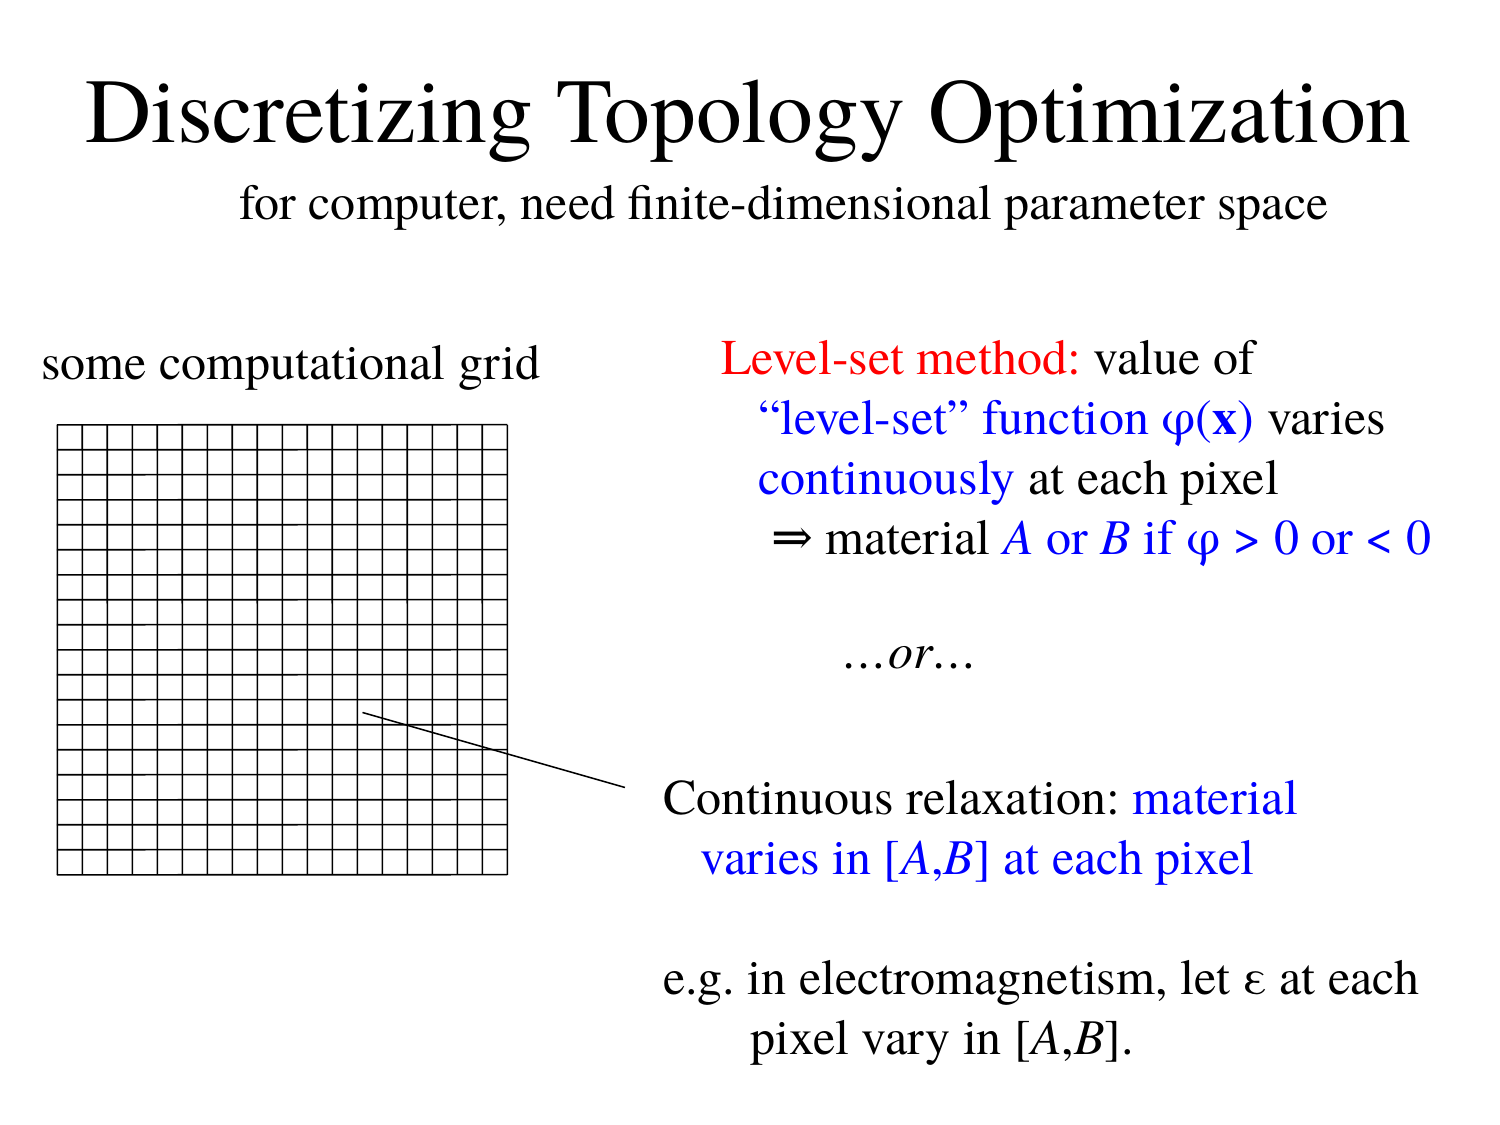

# Discretizing Topology Optimization
for computer, need finite-dimensional parameter space
Level-set method: value of
   “level-set” function φ(x) varies
   continuously at each pixel
    ⇒ material A or B if φ > 0 or < 0
some computational grid

…or…
Continuous relaxation: material
   varies in [A,B] at each pixel

e.g. in electromagnetism, let ε at each
       pixel vary in [A,B].